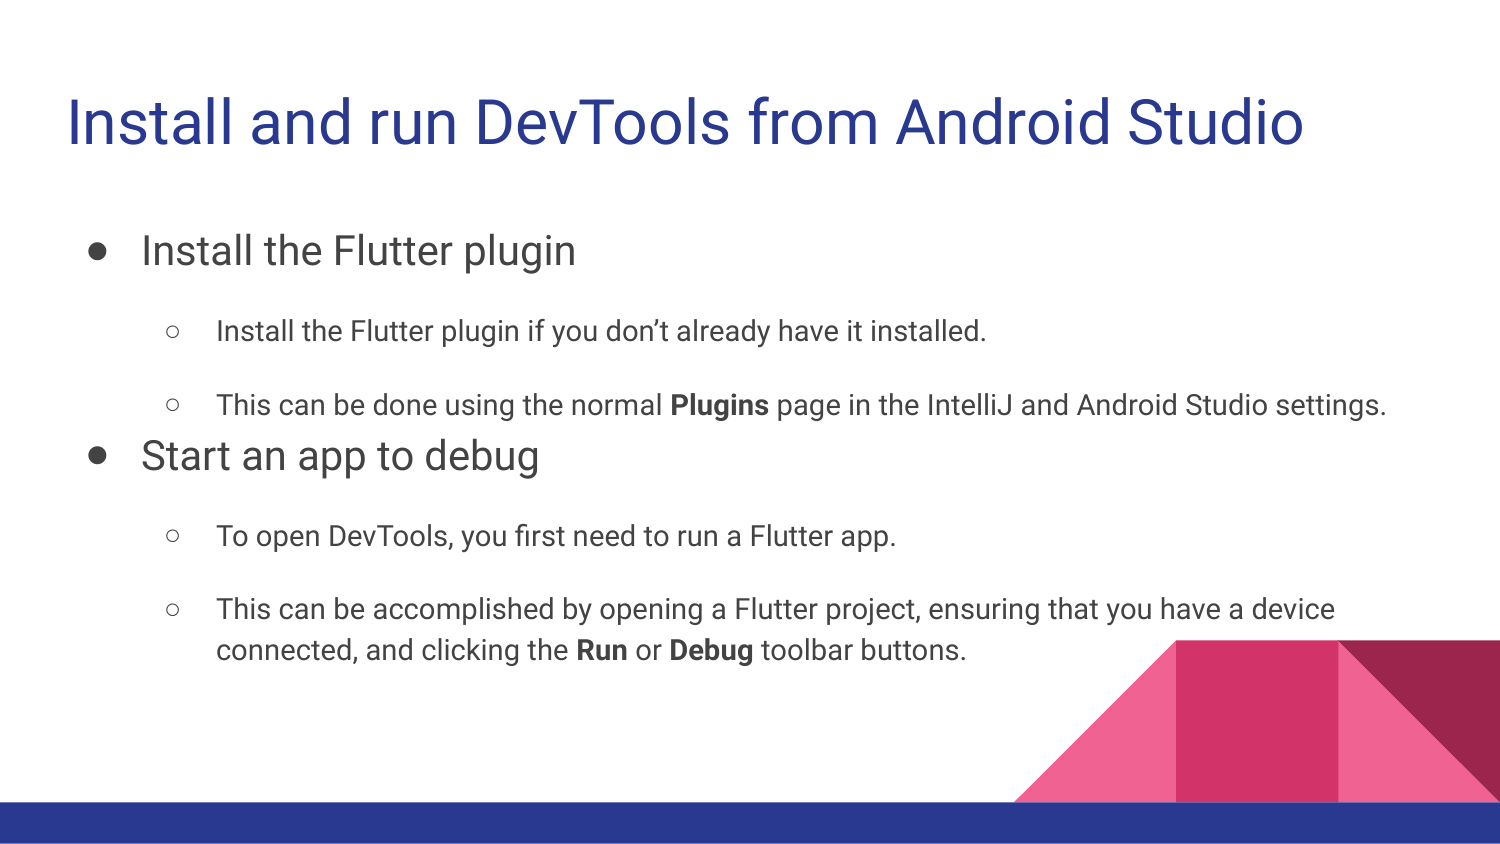

# Install and run DevTools from Android Studio
Install the Flutter plugin
Install the Flutter plugin if you don’t already have it installed.
This can be done using the normal Plugins page in the IntelliJ and Android Studio settings.
Start an app to debug
To open DevTools, you first need to run a Flutter app.
This can be accomplished by opening a Flutter project, ensuring that you have a device connected, and clicking the Run or Debug toolbar buttons.